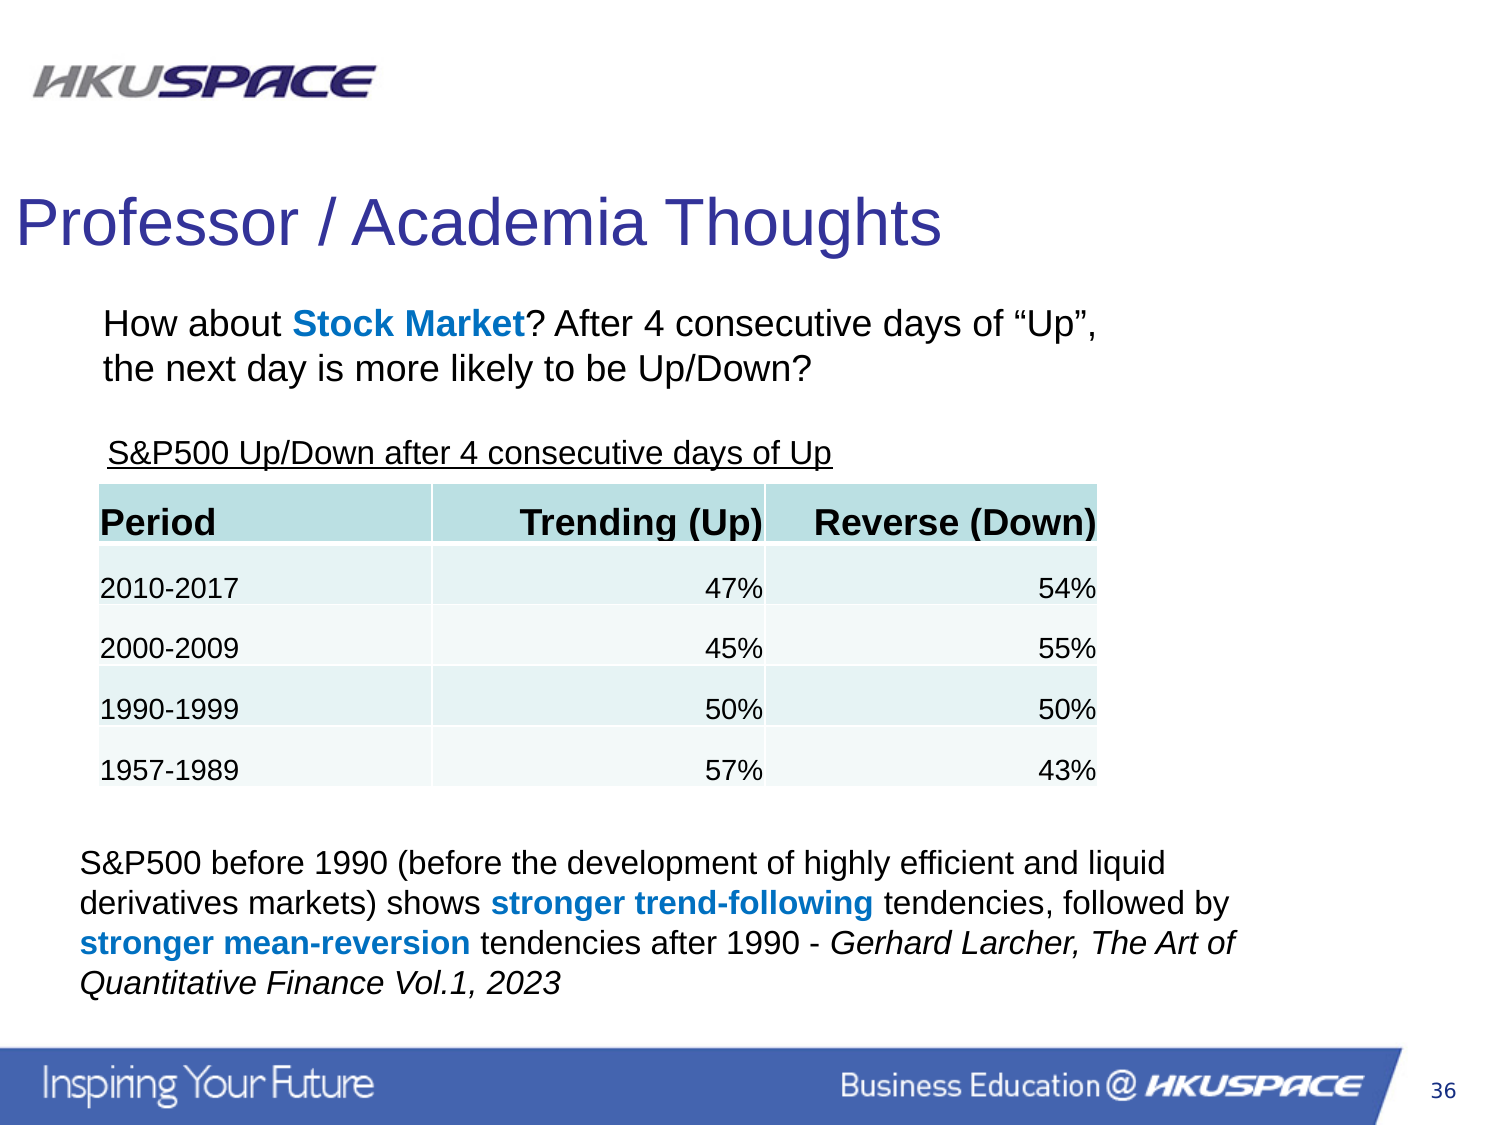

Professor / Academia Thoughts
How about Stock Market? After 4 consecutive days of “Up”,
the next day is more likely to be Up/Down?

S&P500 Up/Down after 4 consecutive days of Up
| Period | Trending (Up) | Reverse (Down) |
| --- | --- | --- |
| 2010-2017 | 47% | 54% |
| 2000-2009 | 45% | 55% |
| 1990-1999 | 50% | 50% |
| 1957-1989 | 57% | 43% |
S&P500 before 1990 (before the development of highly efficient and liquid derivatives markets) shows stronger trend-following tendencies, followed by stronger mean-reversion tendencies after 1990 - Gerhard Larcher, The Art of Quantitative Finance Vol.1, 2023
36